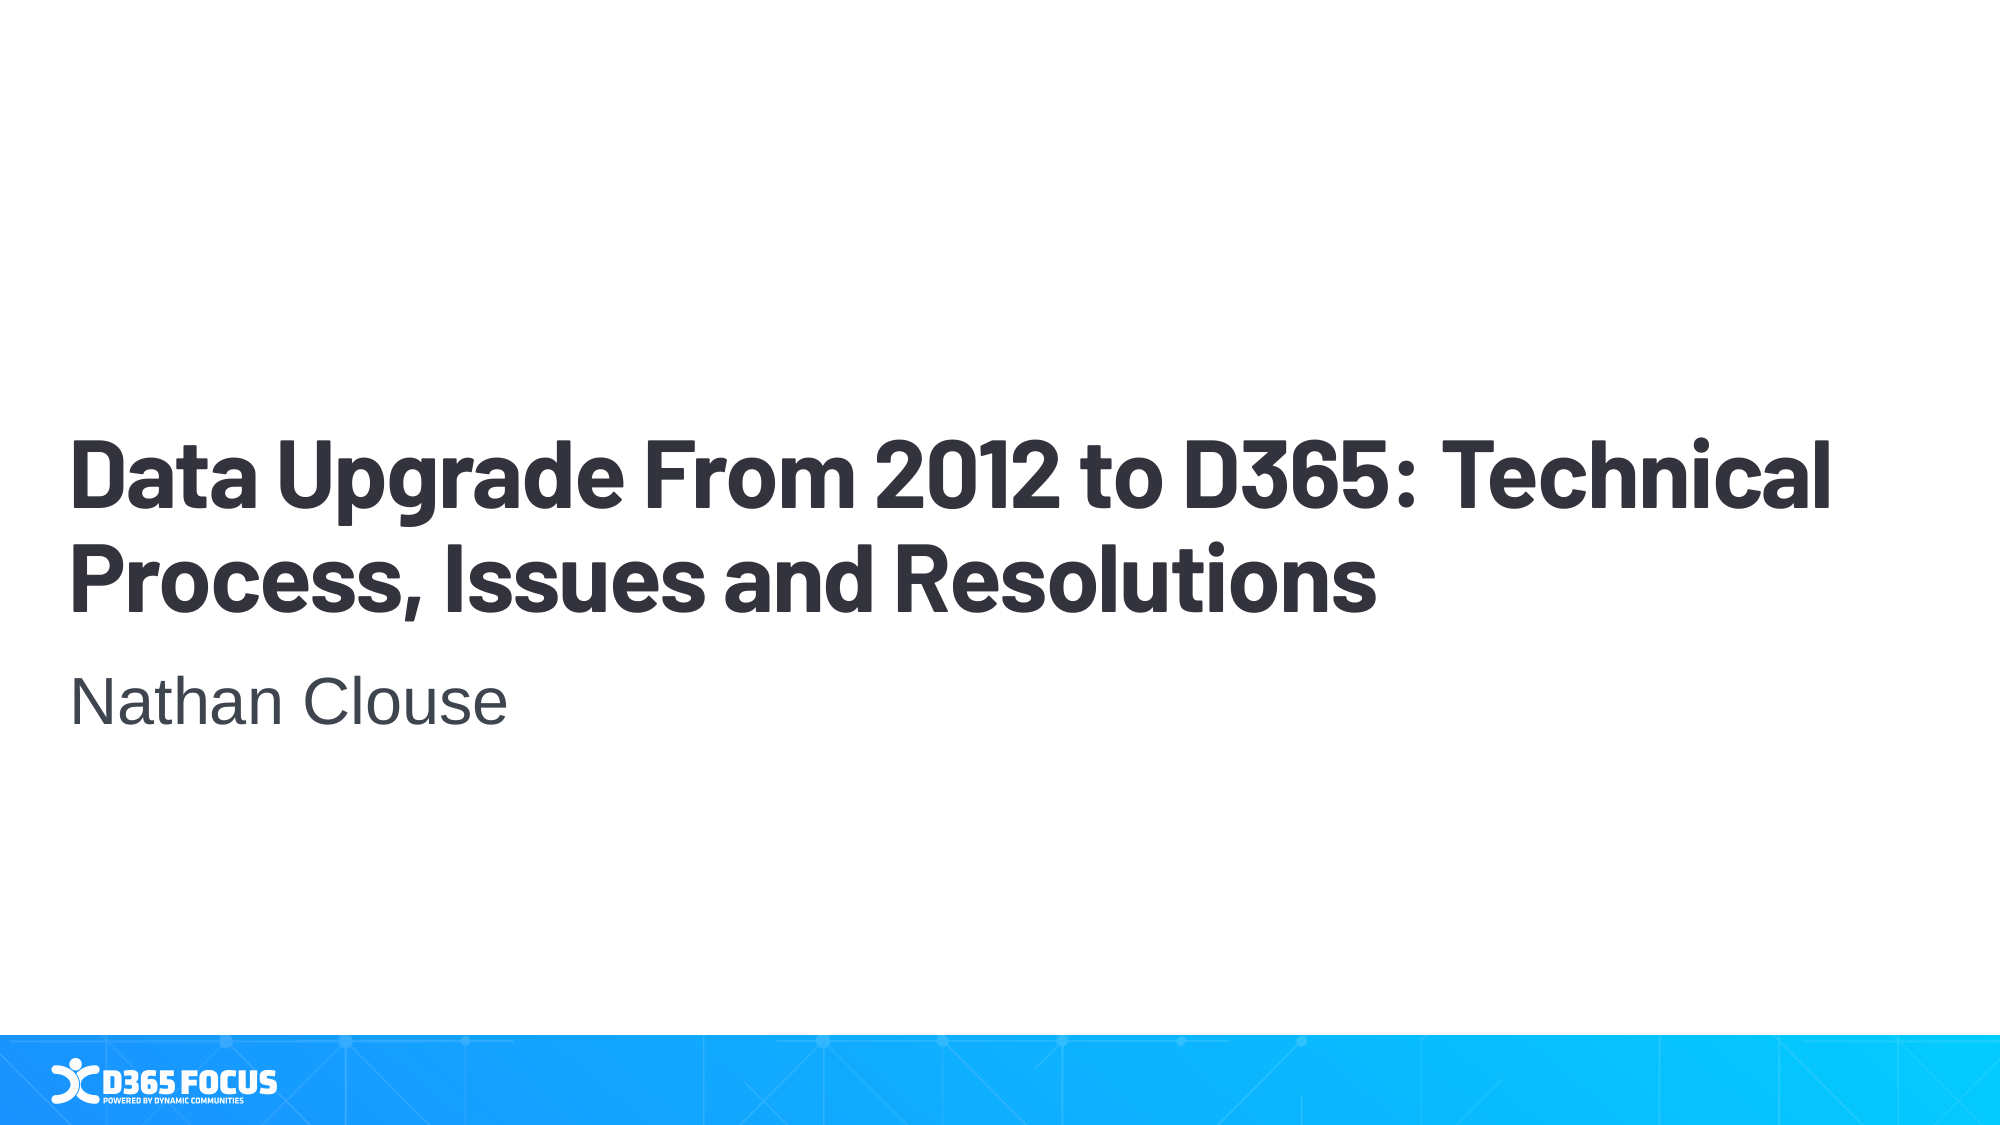

# Data Upgrade From 2012 to D365: Technical Process, Issues and Resolutions
Nathan Clouse